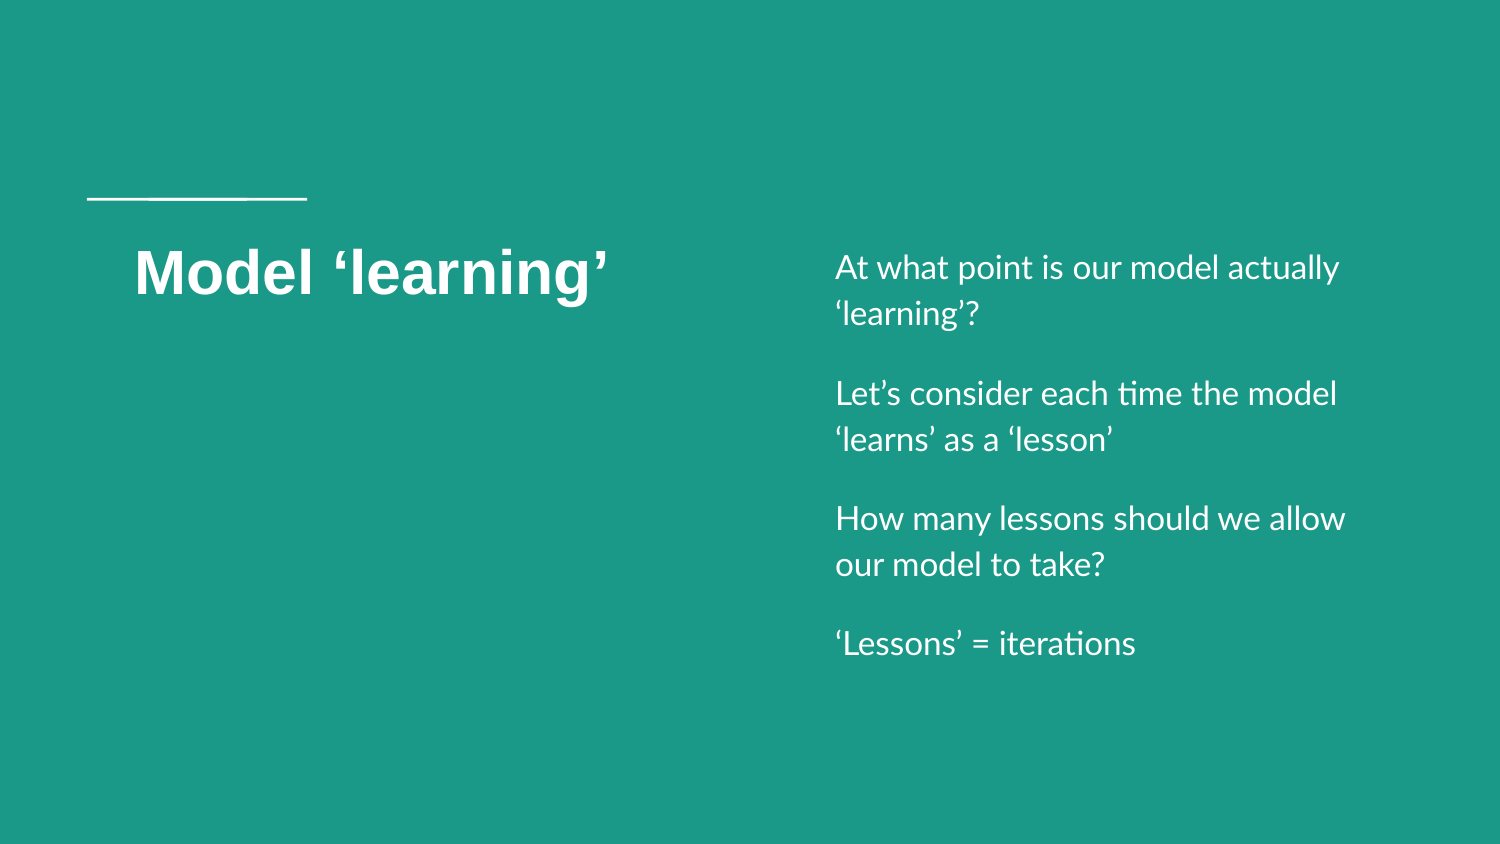

# Model ‘learning’
At what point is our model actually ‘learning’?
Let’s consider each time the model ‘learns’ as a ‘lesson’
How many lessons should we allow our model to take?
‘Lessons’ = iterations